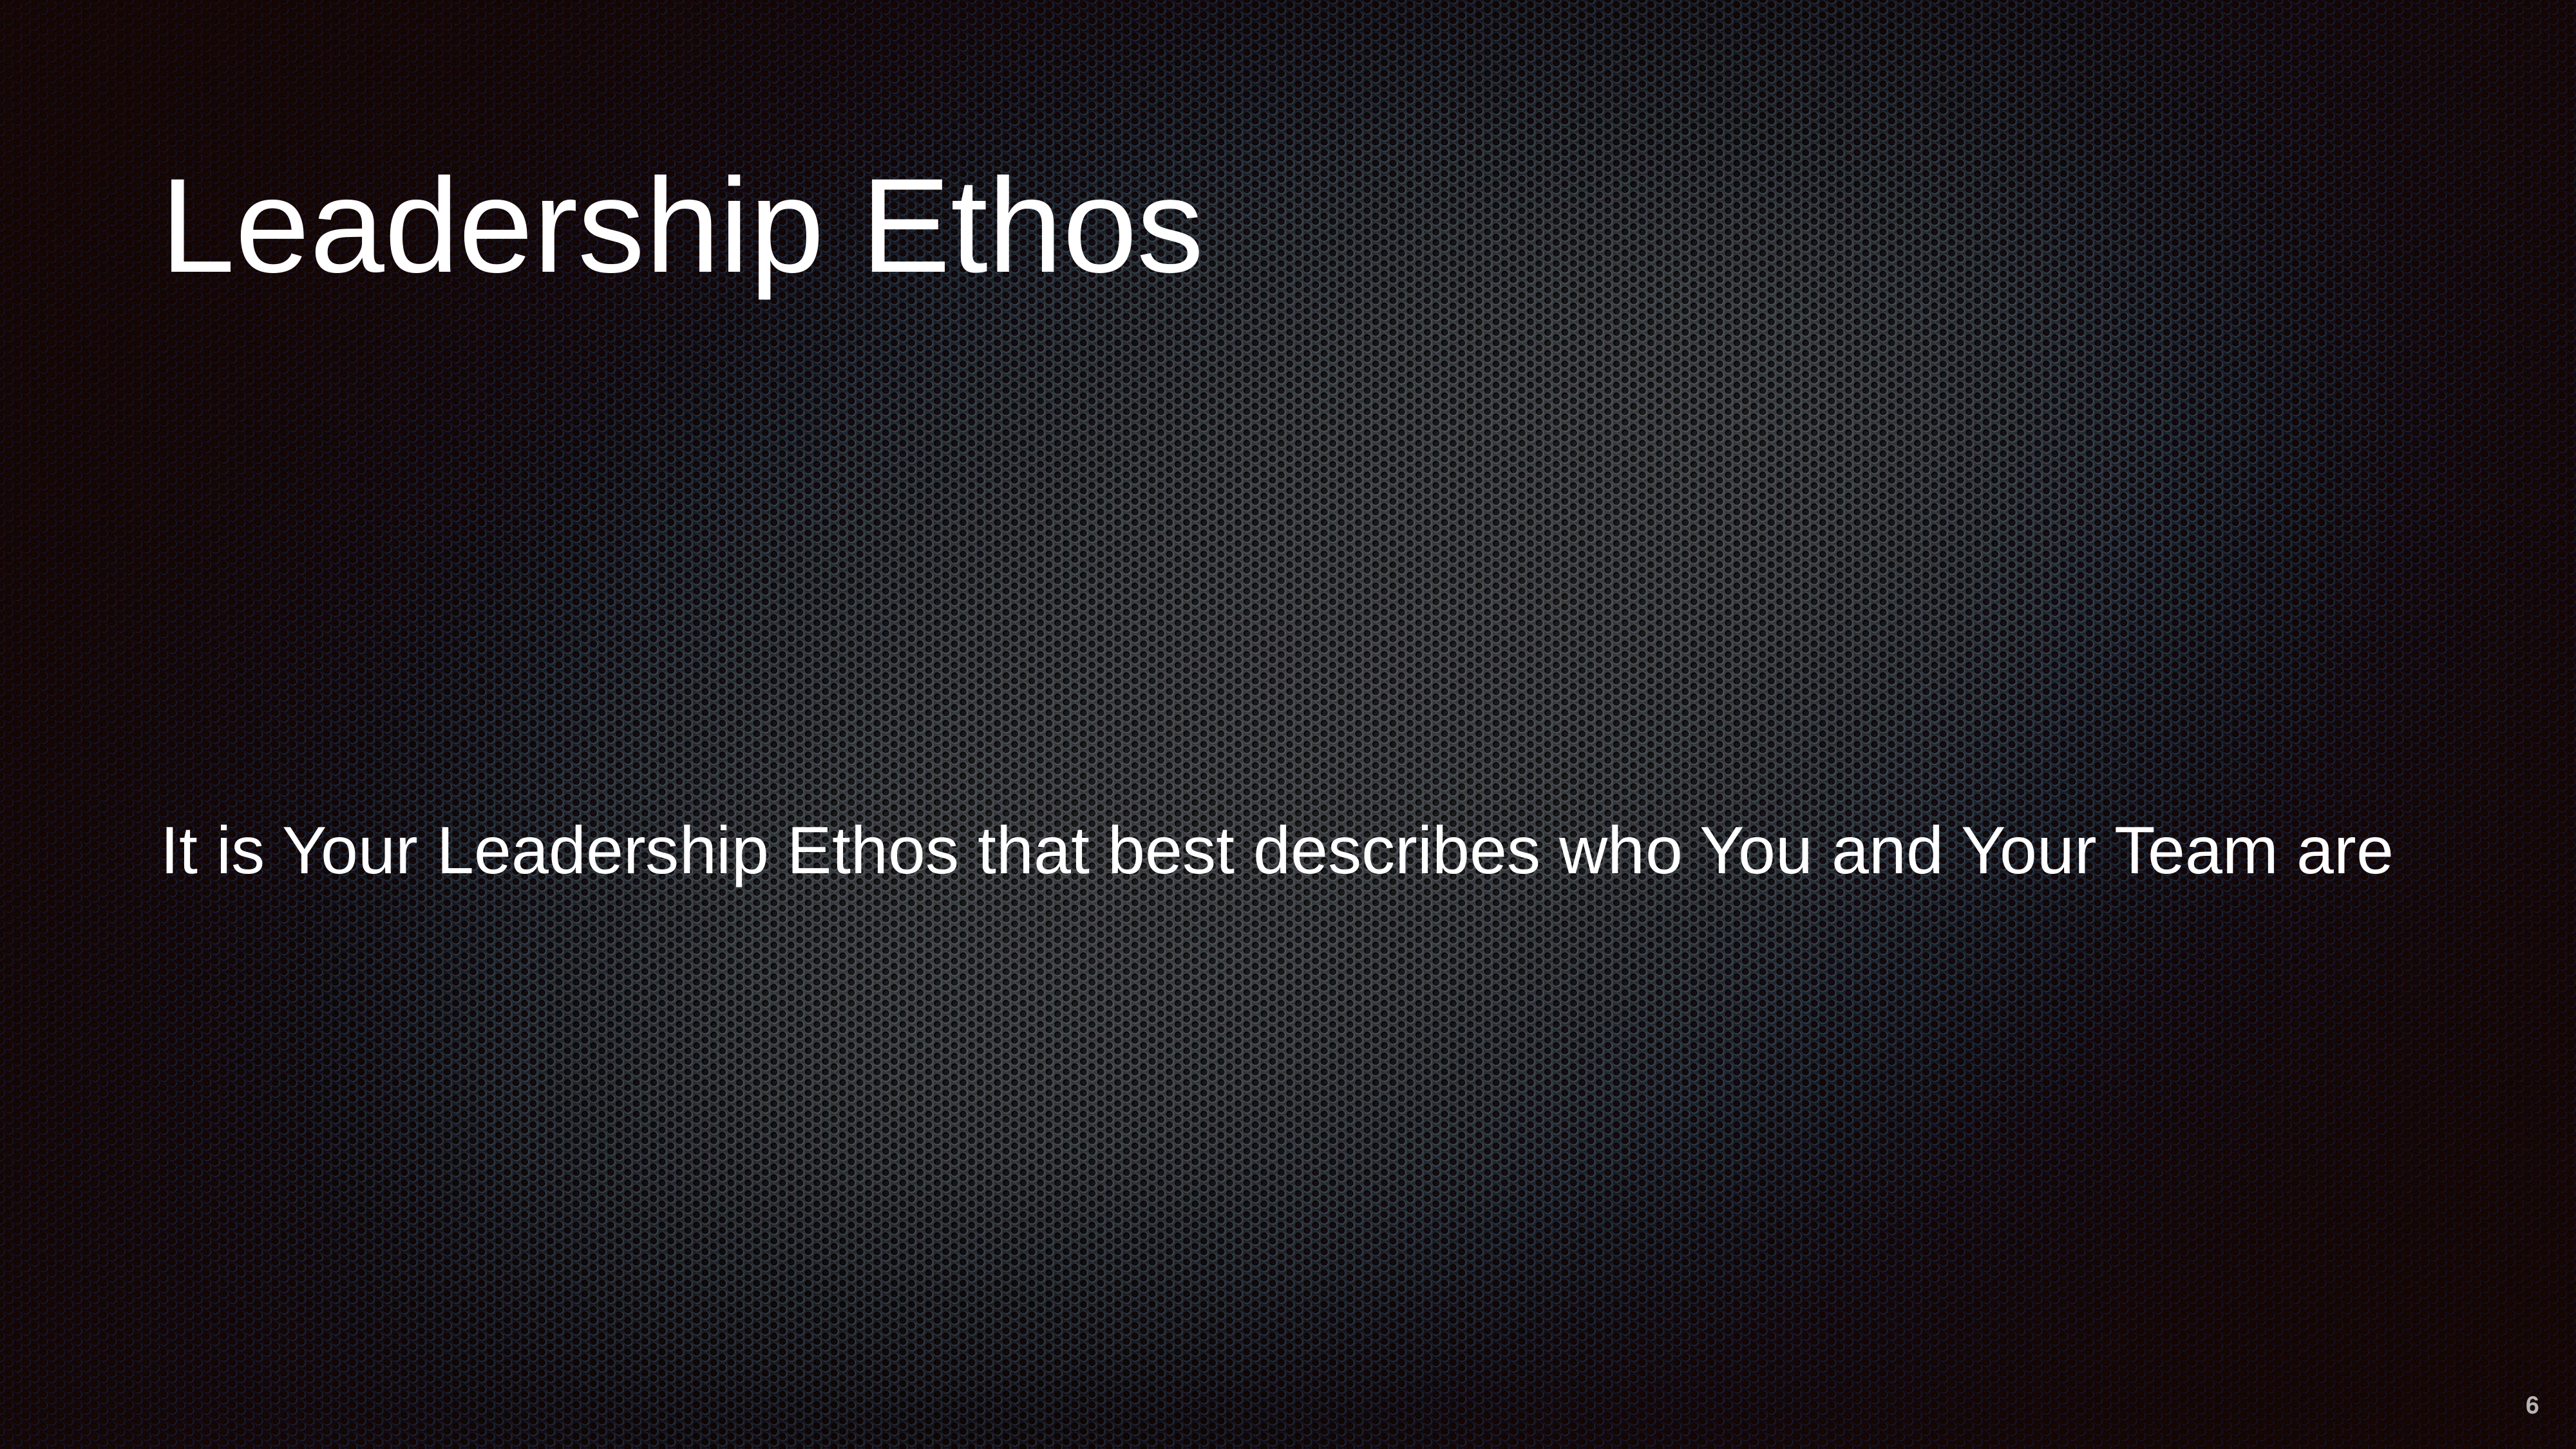

# Leadership Ethos
It is Your Leadership Ethos that best describes who You and Your Team are
6